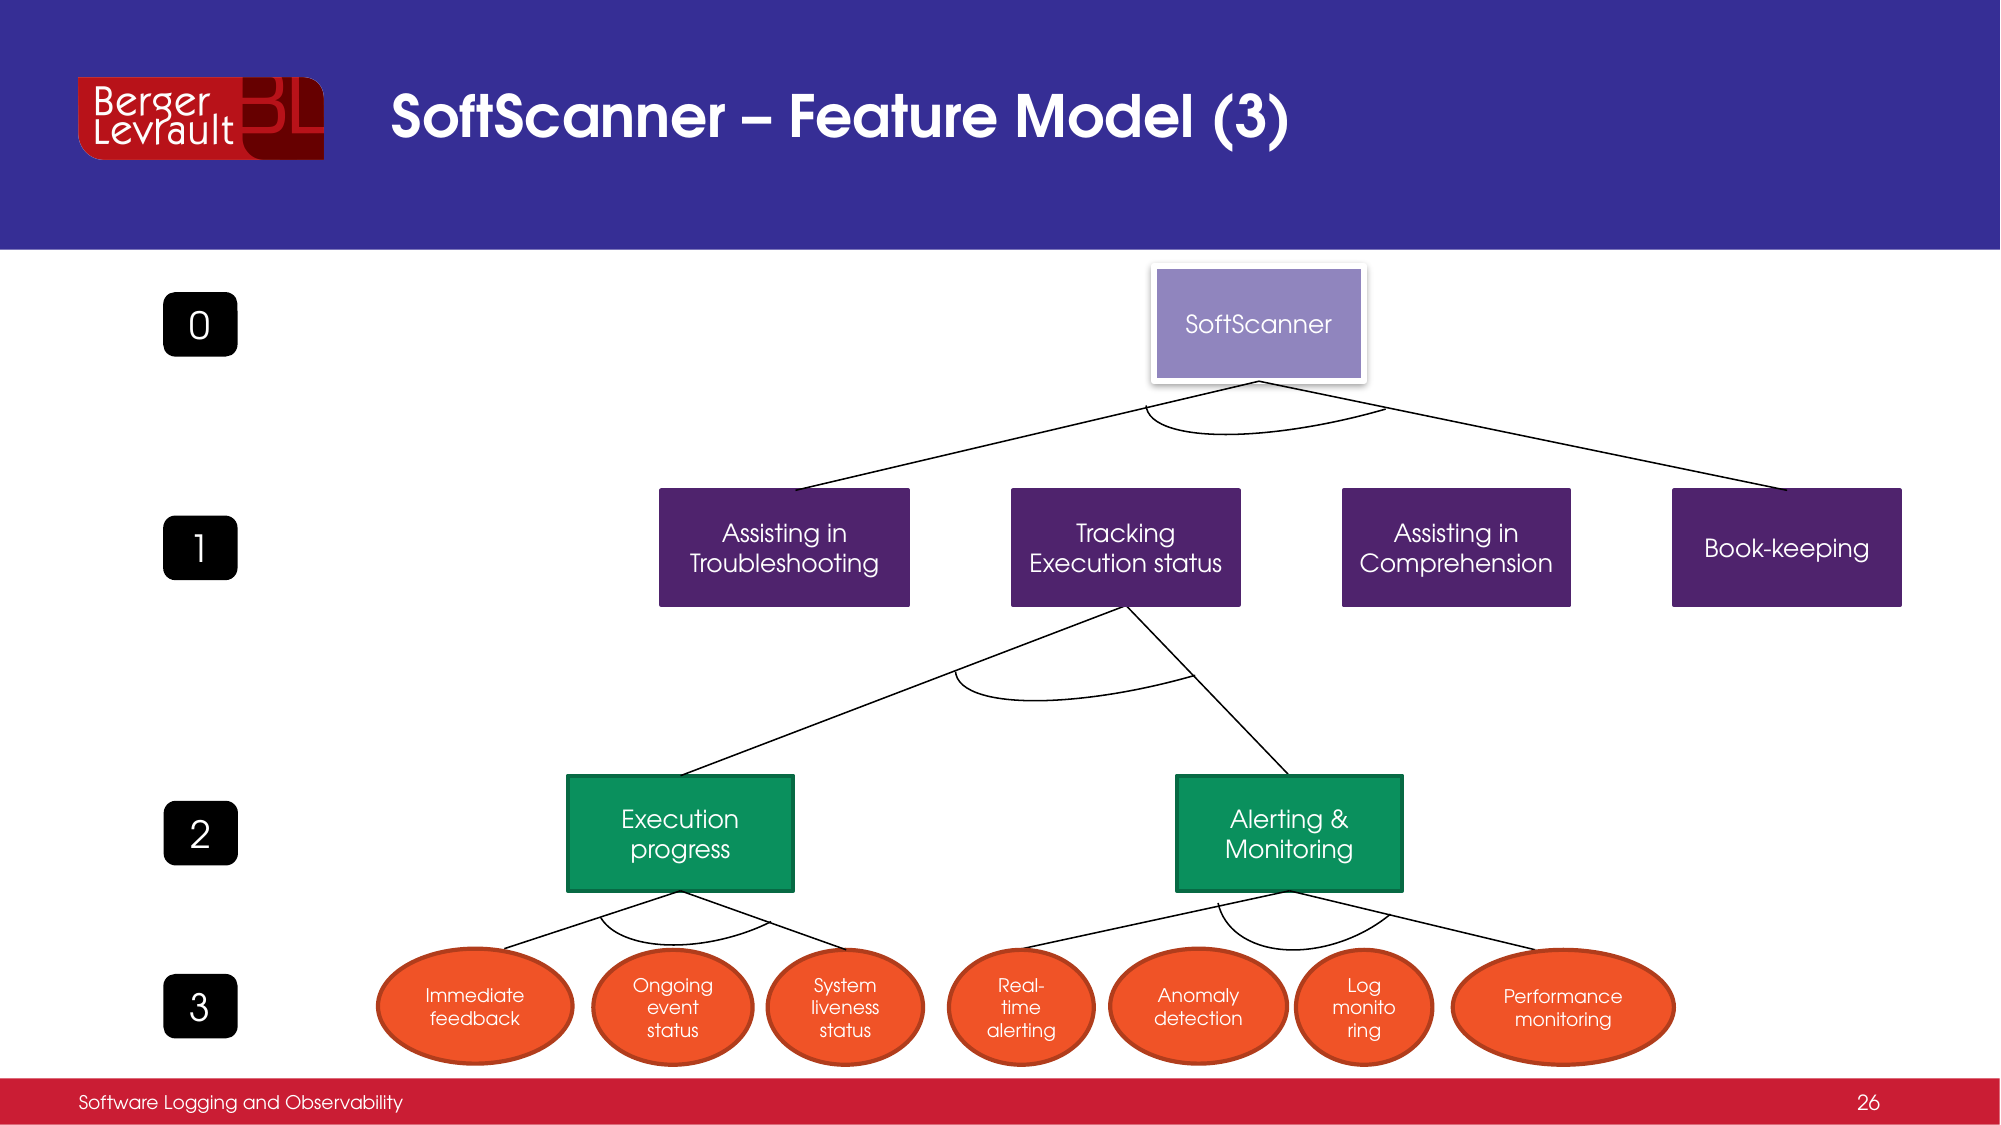

SoftScanner – Feature Model (3)
SoftScanner

Assisting in Troubleshooting
Tracking Execution status
Assisting in Comprehension
Book-keeping
0
1

Execution progress
Alerting & Monitoring

2

Immediate feedback
Anomaly detection
Ongoing event status
System liveness status
Real-time alerting
Log monitoring
Performance monitoring
3
Software Logging and Observability
26